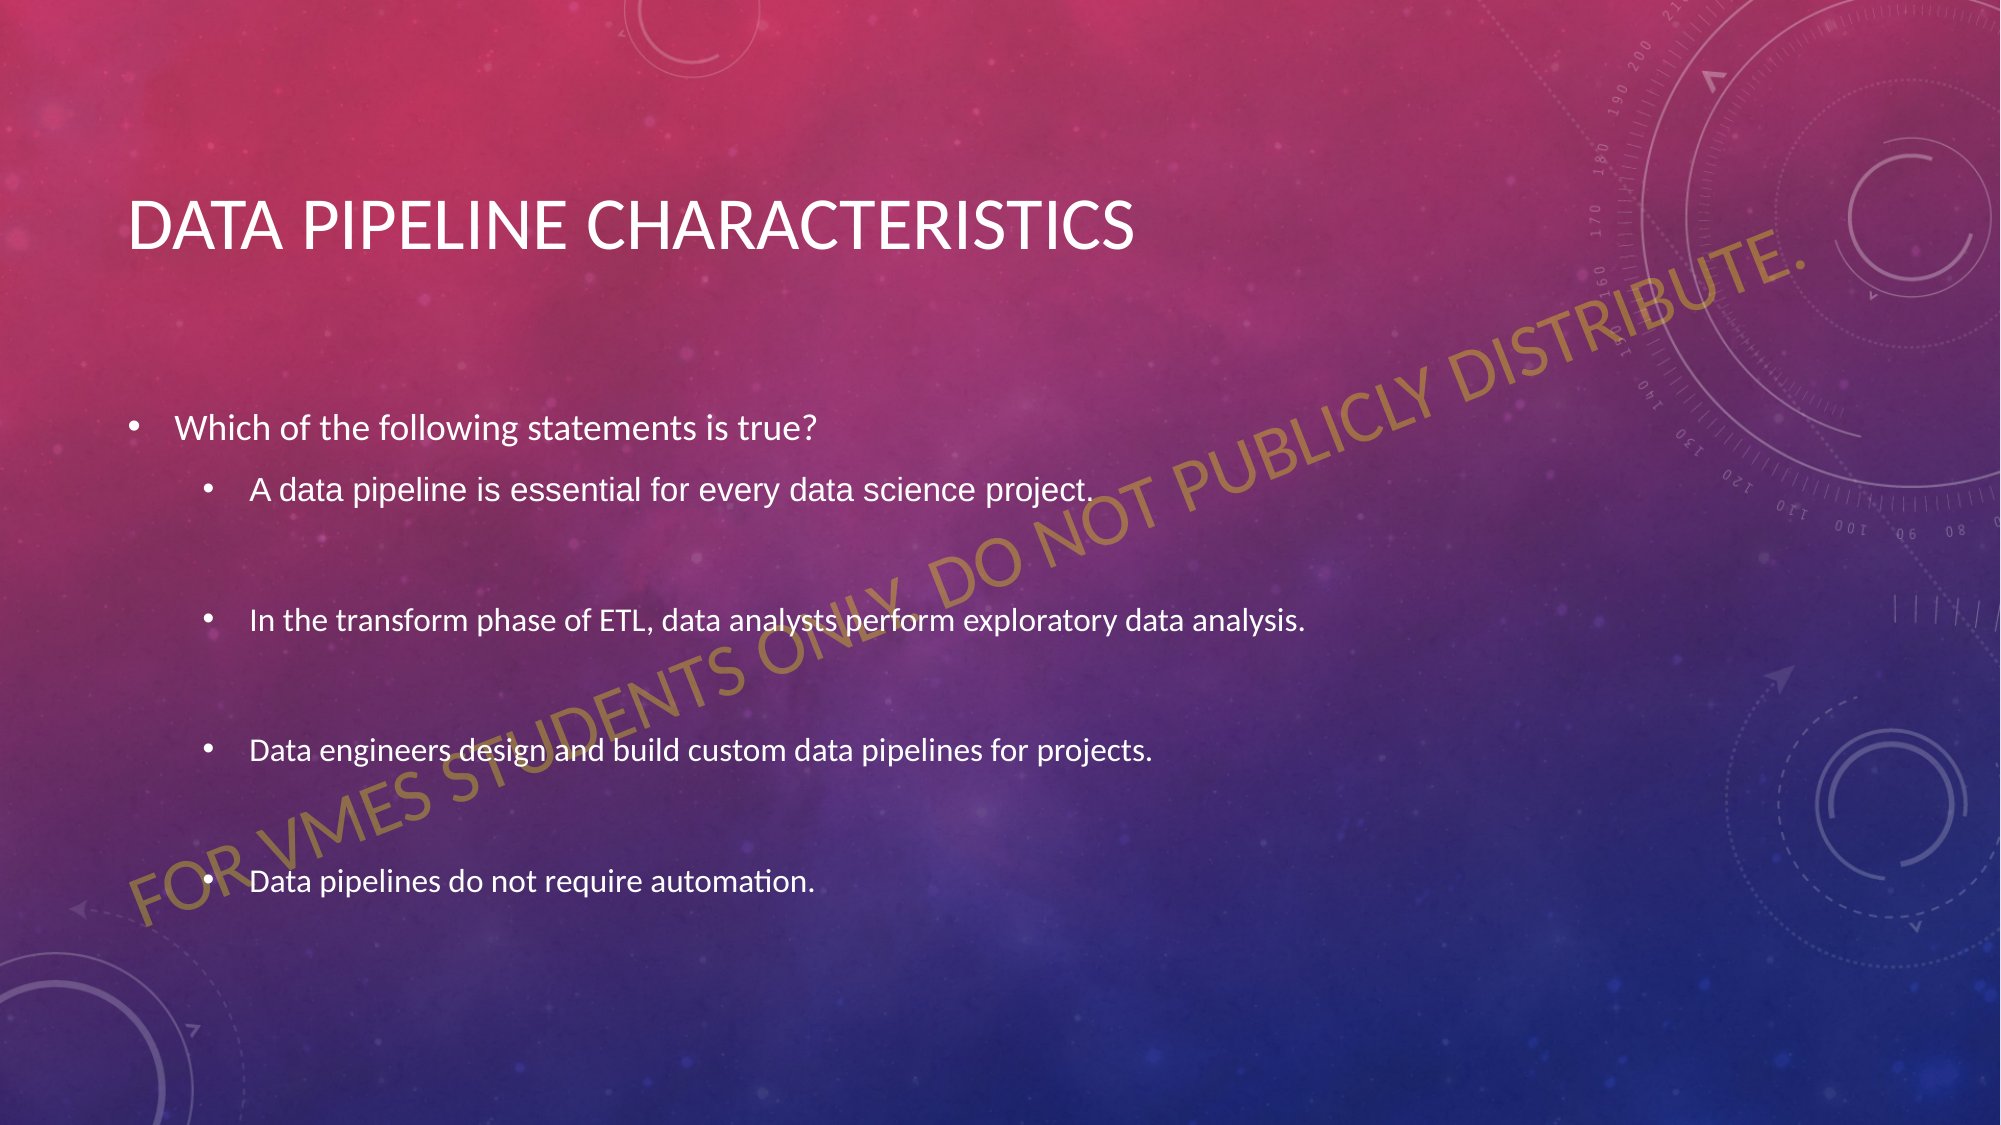

# Data pipeline characteristics
Which of the following statements is true?
A data pipeline is essential for every data science project.

In the transform phase of ETL, data analysts perform exploratory data analysis.

Data engineers design and build custom data pipelines for projects.

Data pipelines do not require automation.